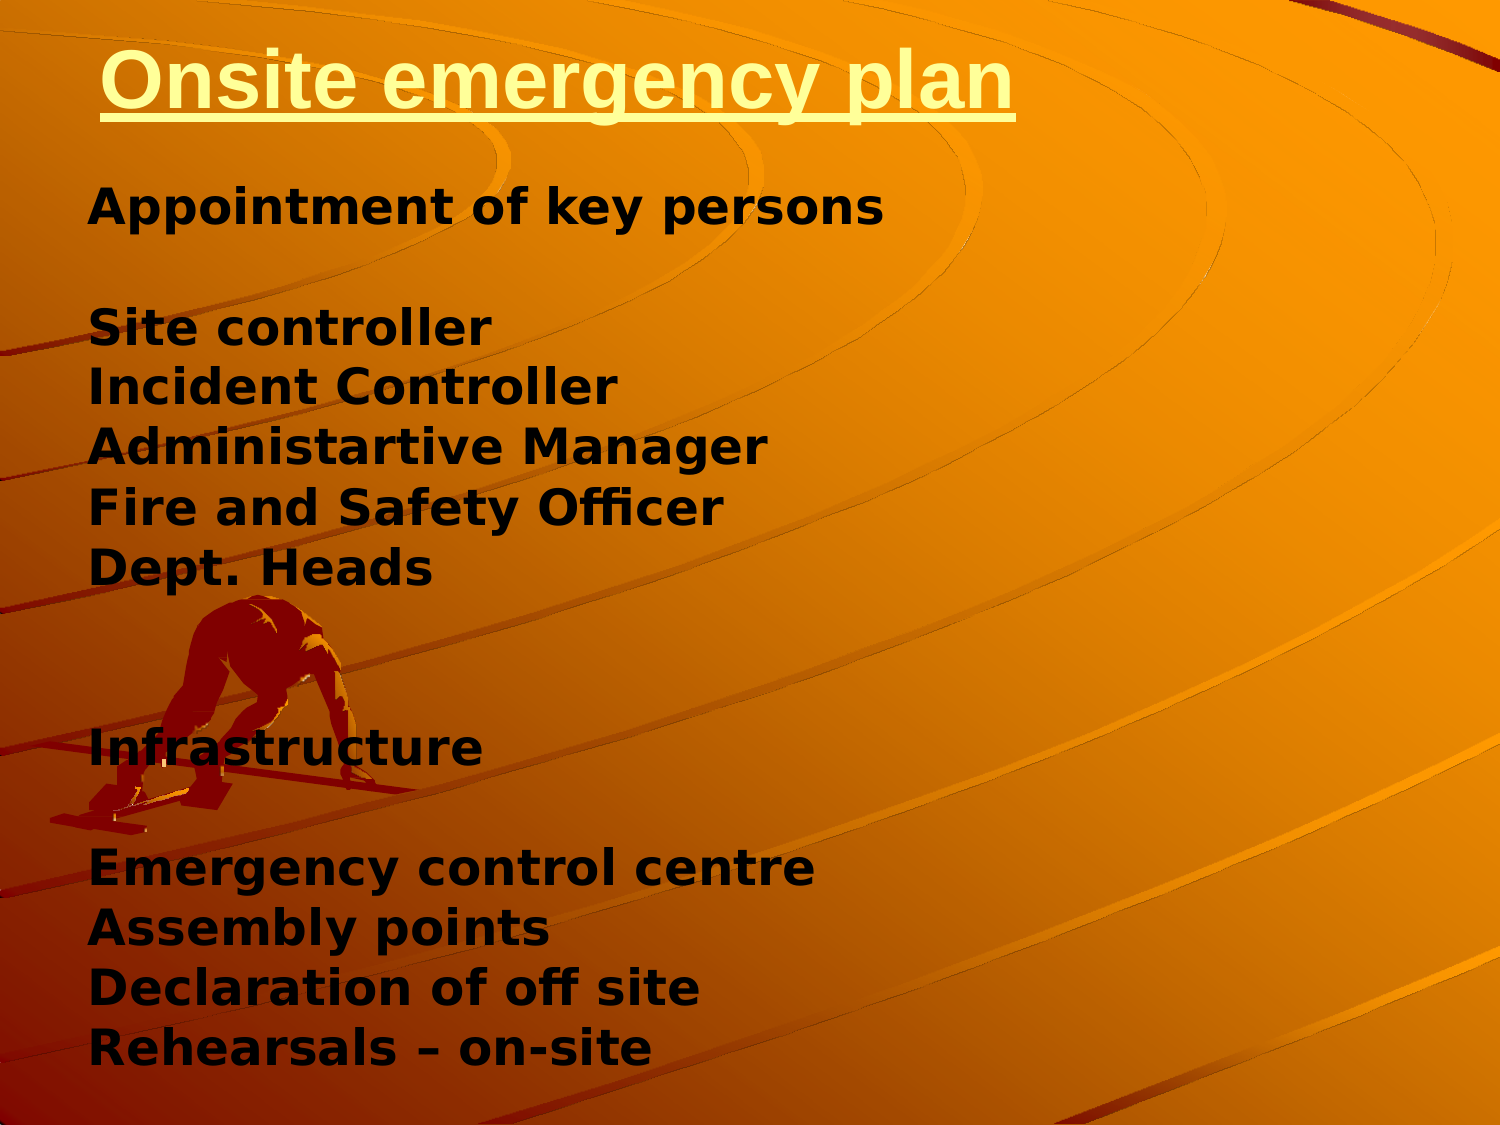

# Onsite emergency plan
Appointment of key persons

Site controller
Incident Controller
Administartive Manager
Fire and Safety Officer
Dept. Heads

Infrastructure

Emergency control centre
Assembly points
Declaration of off site
Rehearsals – on-site